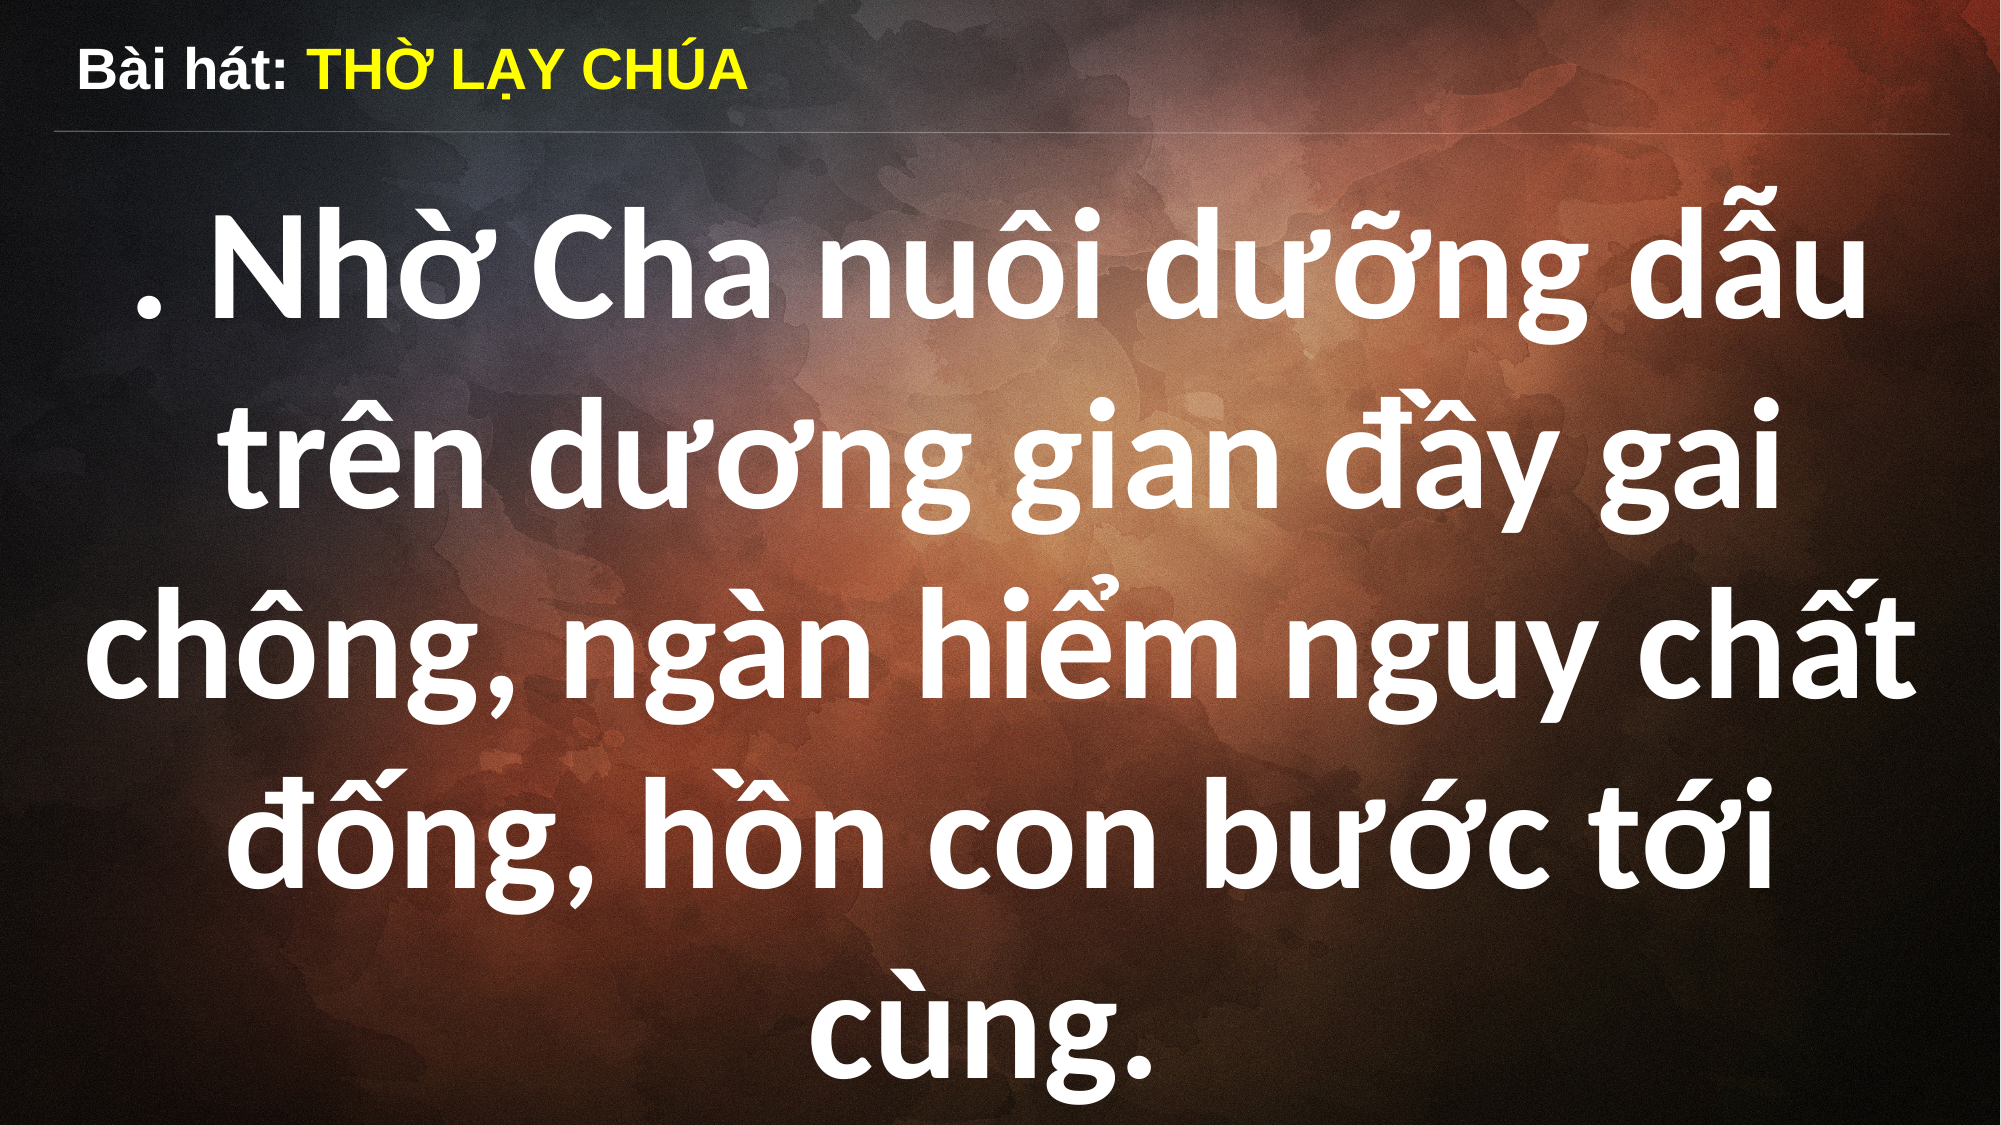

Bài hát: THỜ LẠY CHÚA
. Nhờ Cha nuôi dưỡng dẫu trên dương gian đầy gai chông, ngàn hiểm nguy chất đống, hồn con bước tới cùng.